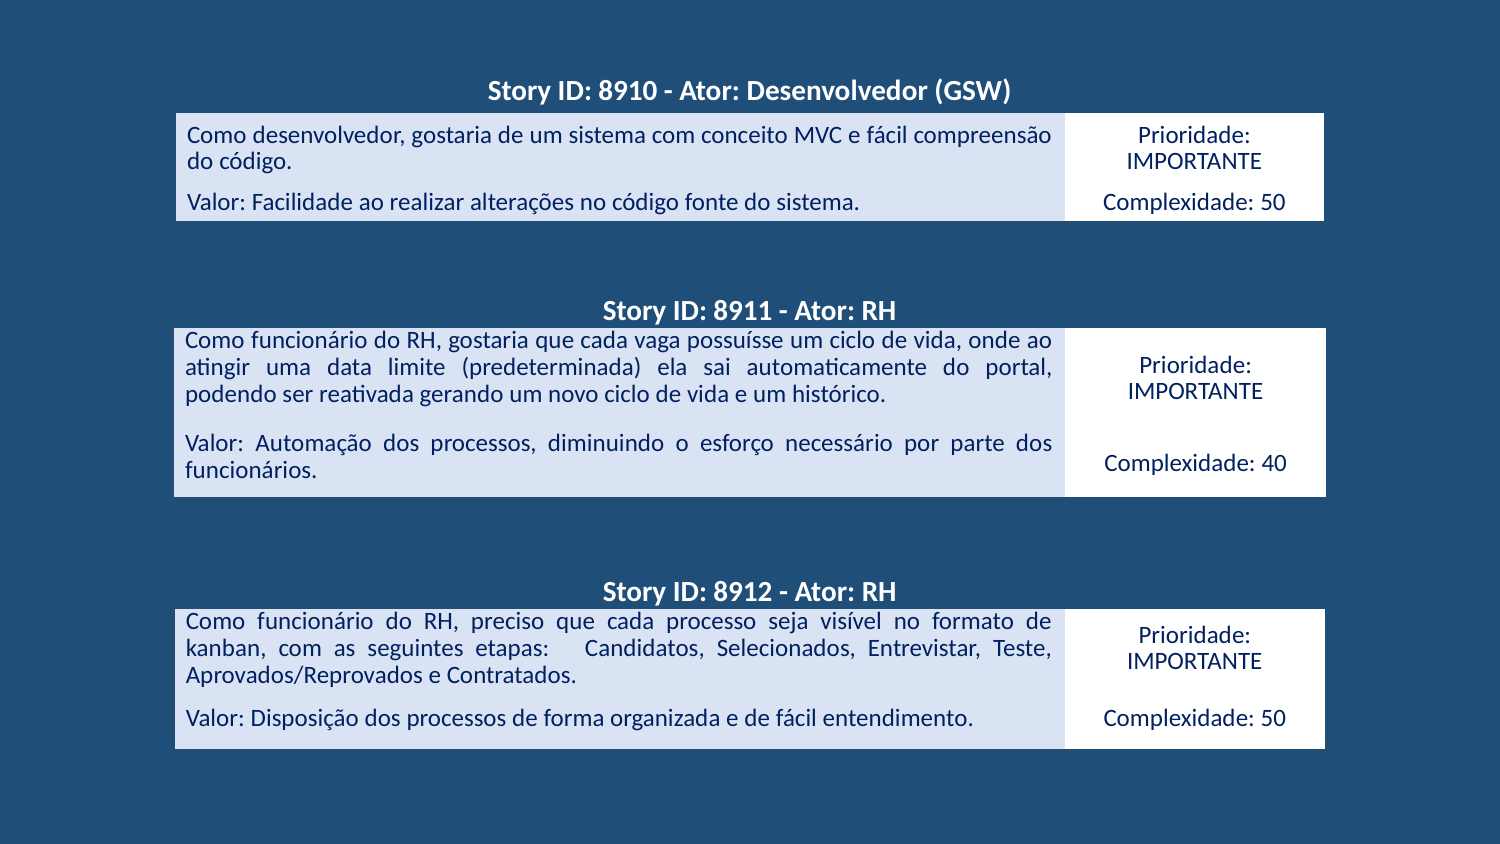

| Story ID: 8910 - Ator: Desenvolvedor (GSW) |  |
| --- | --- |
| Como desenvolvedor, gostaria de um sistema com conceito MVC e fácil compreensão do código. | Prioridade: IMPORTANTE |
| Valor: Facilidade ao realizar alterações no código fonte do sistema. | Complexidade: 50 |

| Story ID: 8911 - Ator: RH |  |
| --- | --- |
| Como funcionário do RH, gostaria que cada vaga possuísse um ciclo de vida, onde ao atingir uma data limite (predeterminada) ela sai automaticamente do portal, podendo ser reativada gerando um novo ciclo de vida e um histórico. | Prioridade: IMPORTANTE |
| Valor: Automação dos processos, diminuindo o esforço necessário por parte dos funcionários. | Complexidade: 40 |
| Story ID: 8912 - Ator: RH |  |
| --- | --- |
| Como funcionário do RH, preciso que cada processo seja visível no formato de kanban, com as seguintes etapas: Candidatos, Selecionados, Entrevistar, Teste, Aprovados/Reprovados e Contratados. | Prioridade: IMPORTANTE |
| Valor: Disposição dos processos de forma organizada e de fácil entendimento. | Complexidade: 50 |